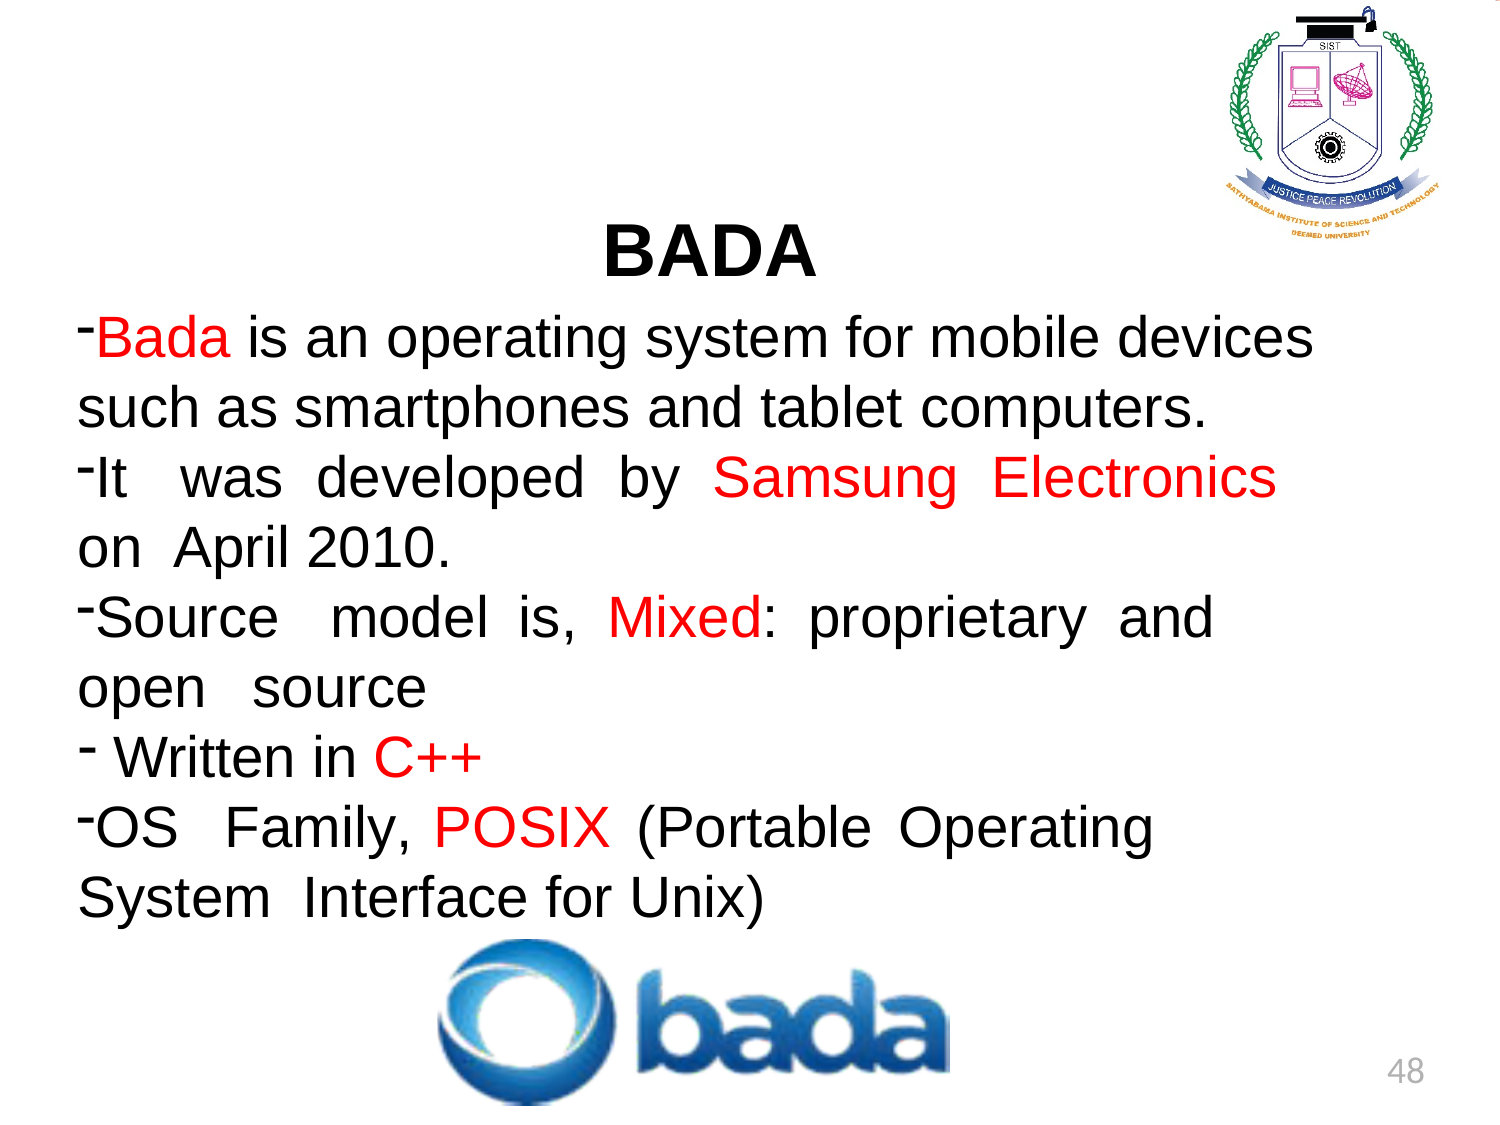

# BADA
Bada is an operating system for mobile devices  such as smartphones and tablet computers.
It	was	developed	by	Samsung	Electronics	on  April 2010.
Source	model	is,	Mixed:	proprietary	and	open   source
Written in C++
OS	Family,	POSIX	(Portable	Operating	System  Interface for Unix)

48